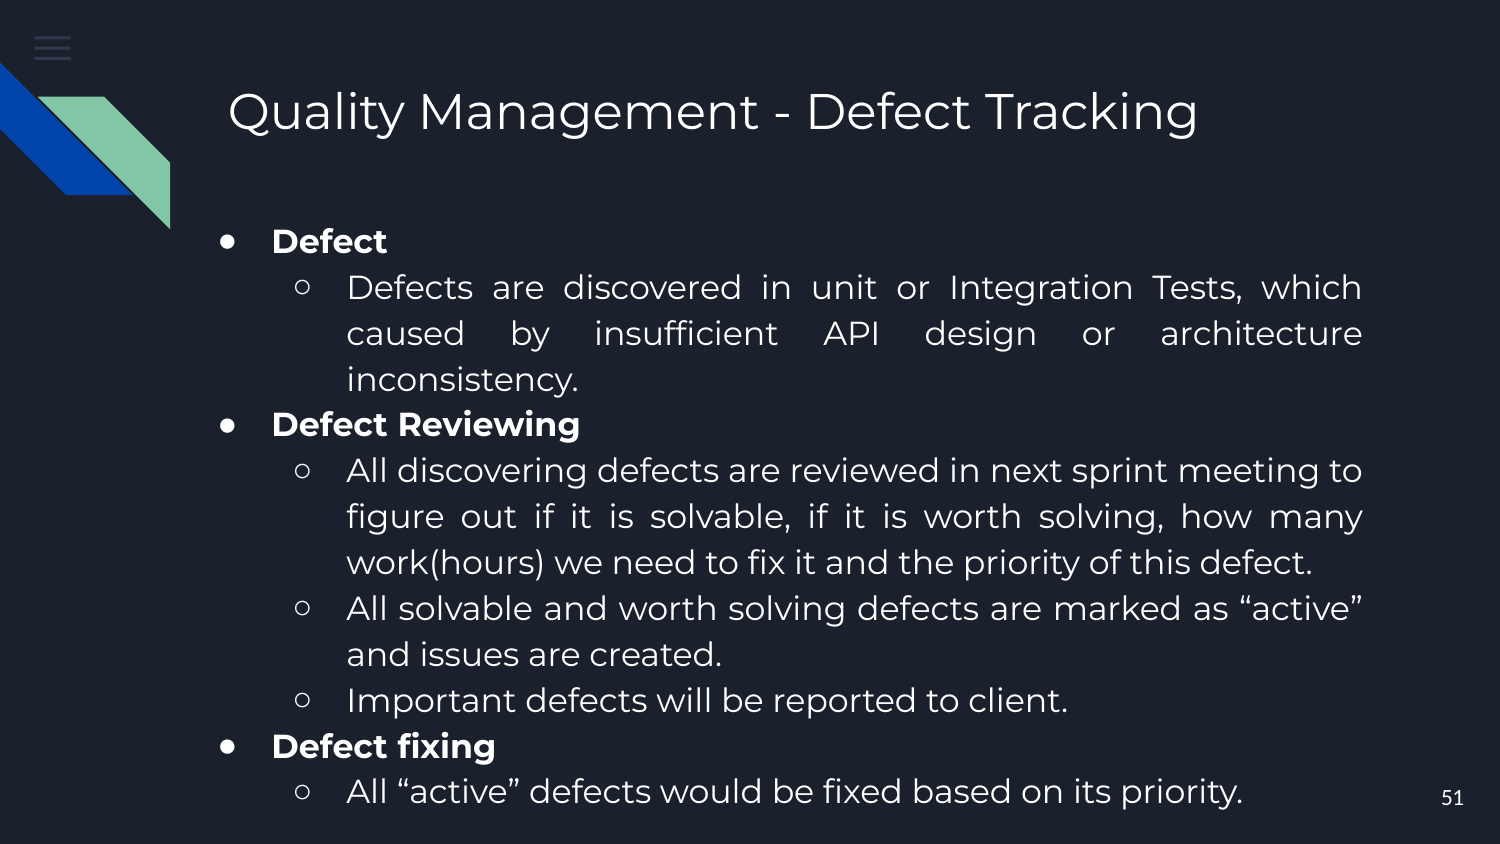

# Quality Management - Defect Tracking
Defect
Defects are discovered in unit or Integration Tests, which caused by insufficient API design or architecture inconsistency.
Defect Reviewing
All discovering defects are reviewed in next sprint meeting to figure out if it is solvable, if it is worth solving, how many work(hours) we need to fix it and the priority of this defect.
All solvable and worth solving defects are marked as “active” and issues are created.
Important defects will be reported to client.
Defect fixing
All “active” defects would be fixed based on its priority.
51